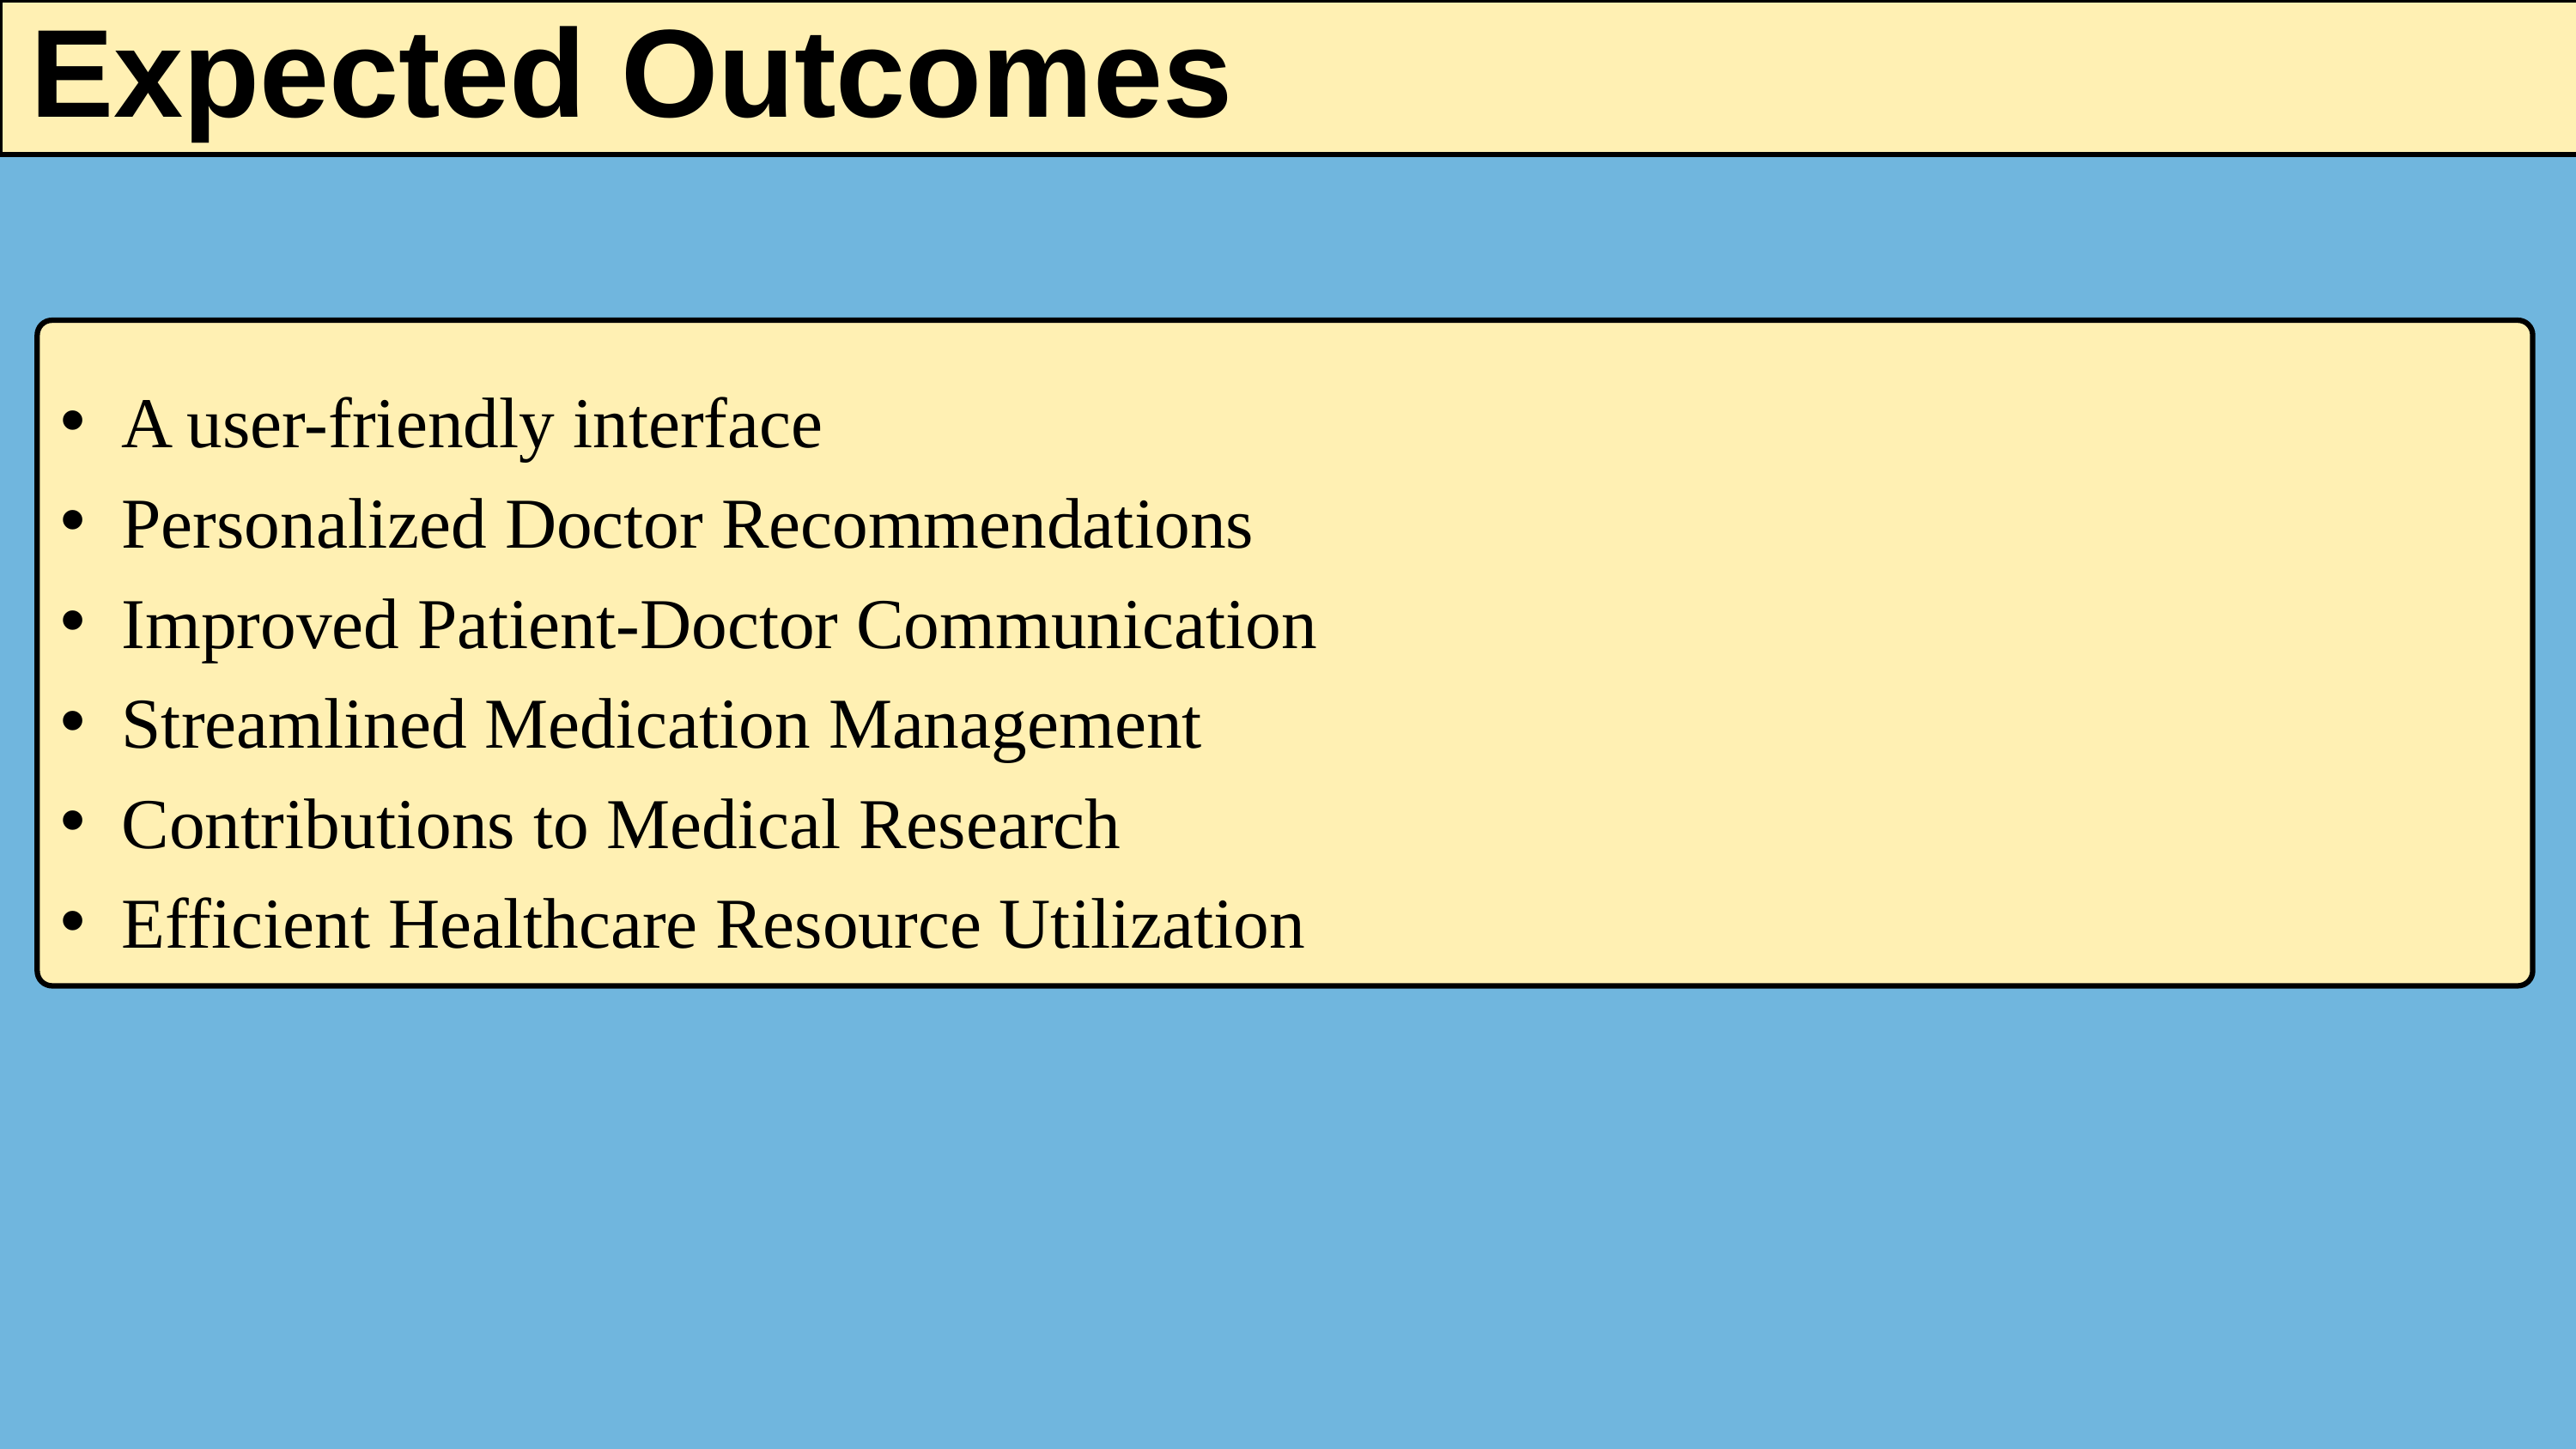

Expected Outcomes

A user-friendly interface
Personalized Doctor Recommendations
Improved Patient-Doctor Communication
Streamlined Medication Management
Contributions to Medical Research
Efficient Healthcare Resource Utilization